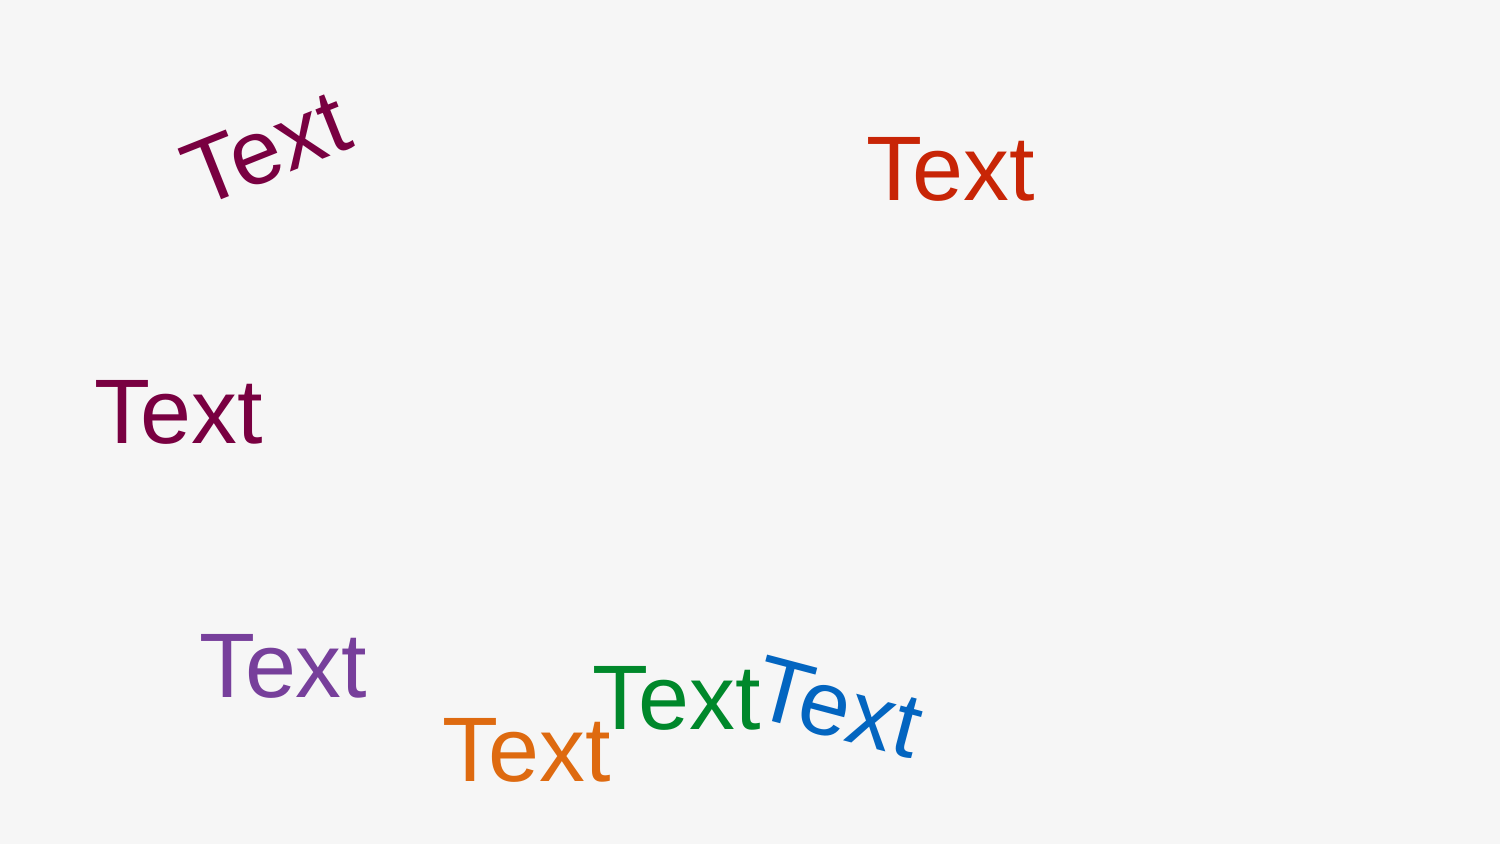

Text
Text
Text
Text
Text
Text
Text